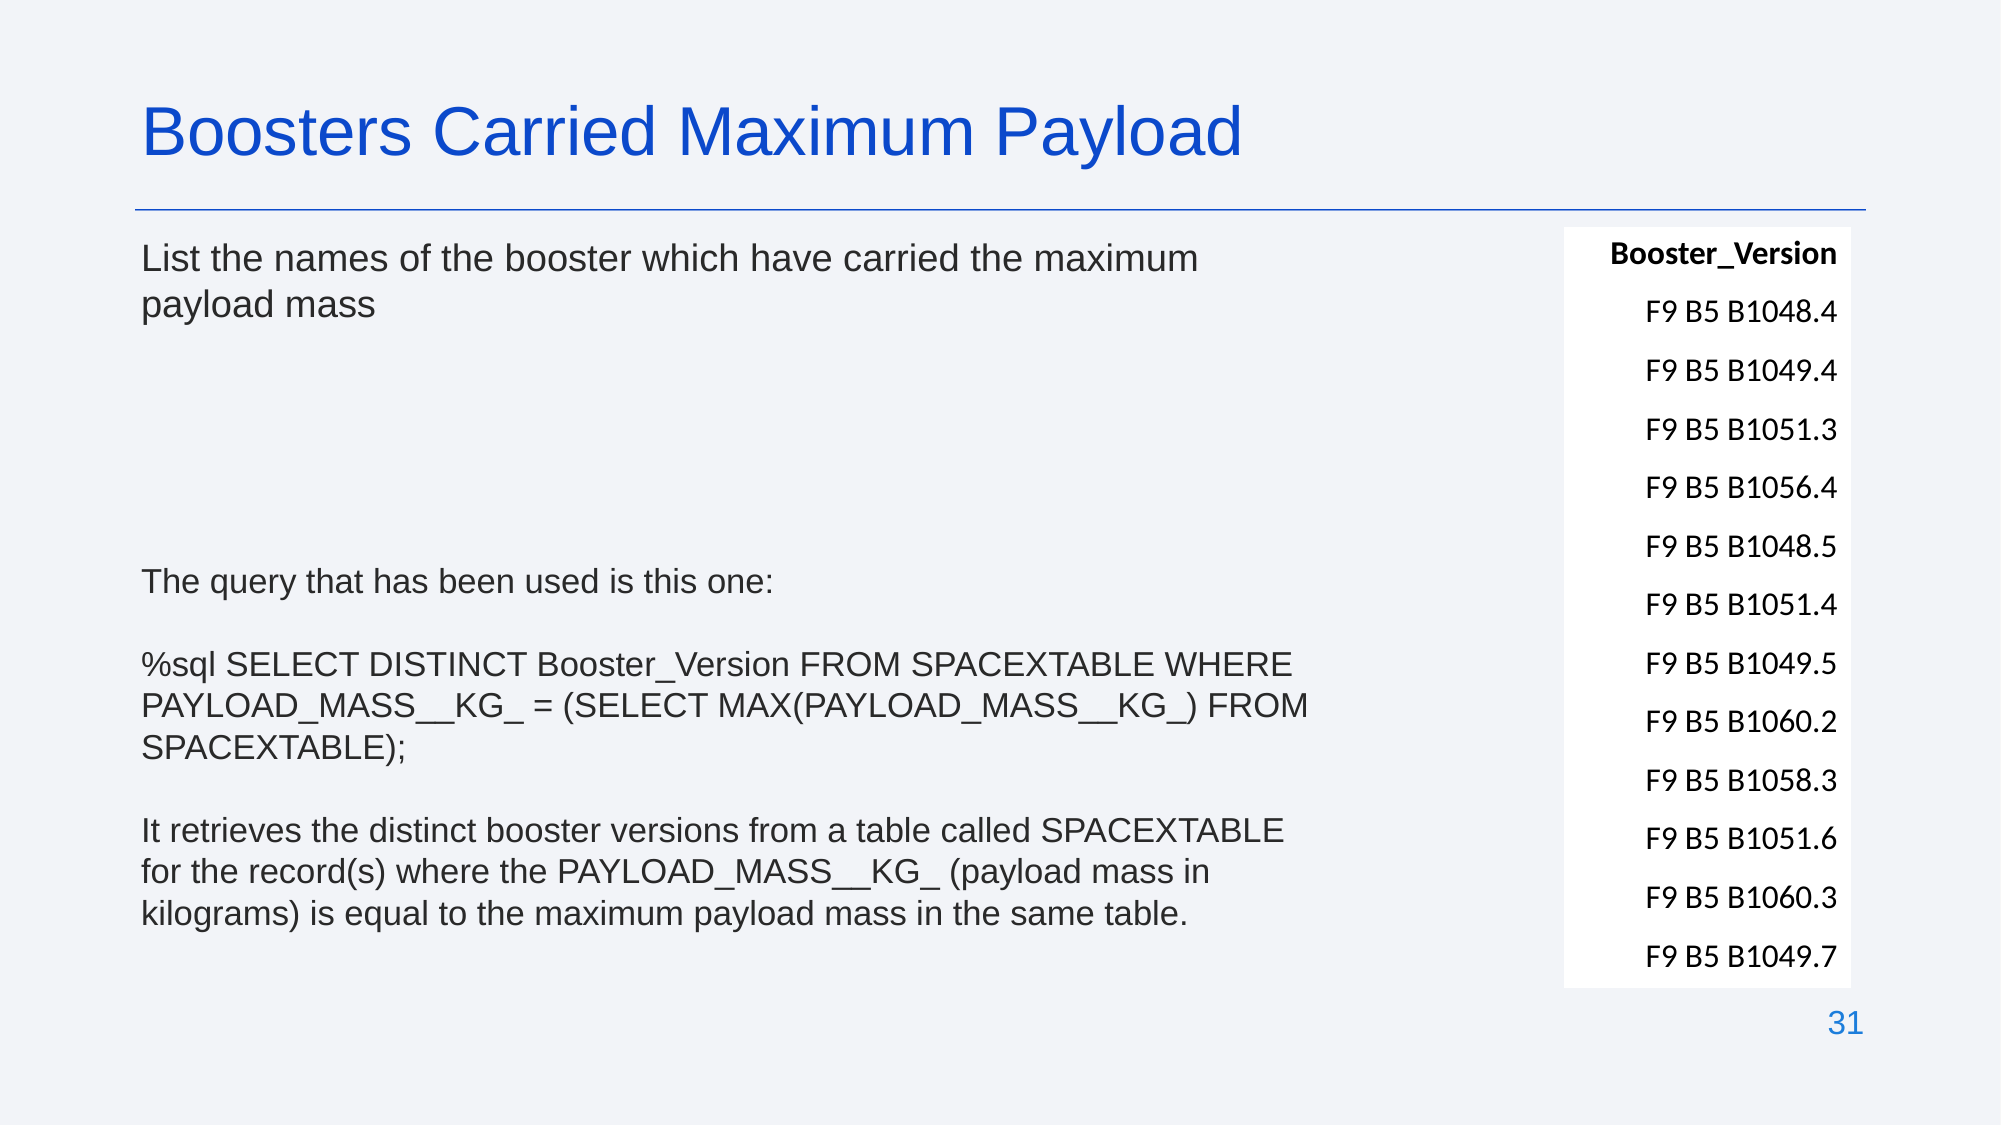

Boosters Carried Maximum Payload
List the names of the booster which have carried the maximum
payload mass

The query that has been used is this one:
%sql SELECT DISTINCT Booster_Version FROM SPACEXTABLE WHERE PAYLOAD_MASS__KG_ = (SELECT MAX(PAYLOAD_MASS__KG_) FROM
SPACEXTABLE);
It retrieves the distinct booster versions from a table called SPACEXTABLE
for the record(s) where the PAYLOAD_MASS__KG_ (payload mass in
kilograms) is equal to the maximum payload mass in the same table.
| Booster\_Version |
| --- |
| F9 B5 B1048.4 |
| F9 B5 B1049.4 |
| F9 B5 B1051.3 |
| F9 B5 B1056.4 |
| F9 B5 B1048.5 |
| F9 B5 B1051.4 |
| F9 B5 B1049.5 |
| F9 B5 B1060.2 |
| F9 B5 B1058.3 |
| F9 B5 B1051.6 |
| F9 B5 B1060.3 |
| F9 B5 B1049.7 |
31